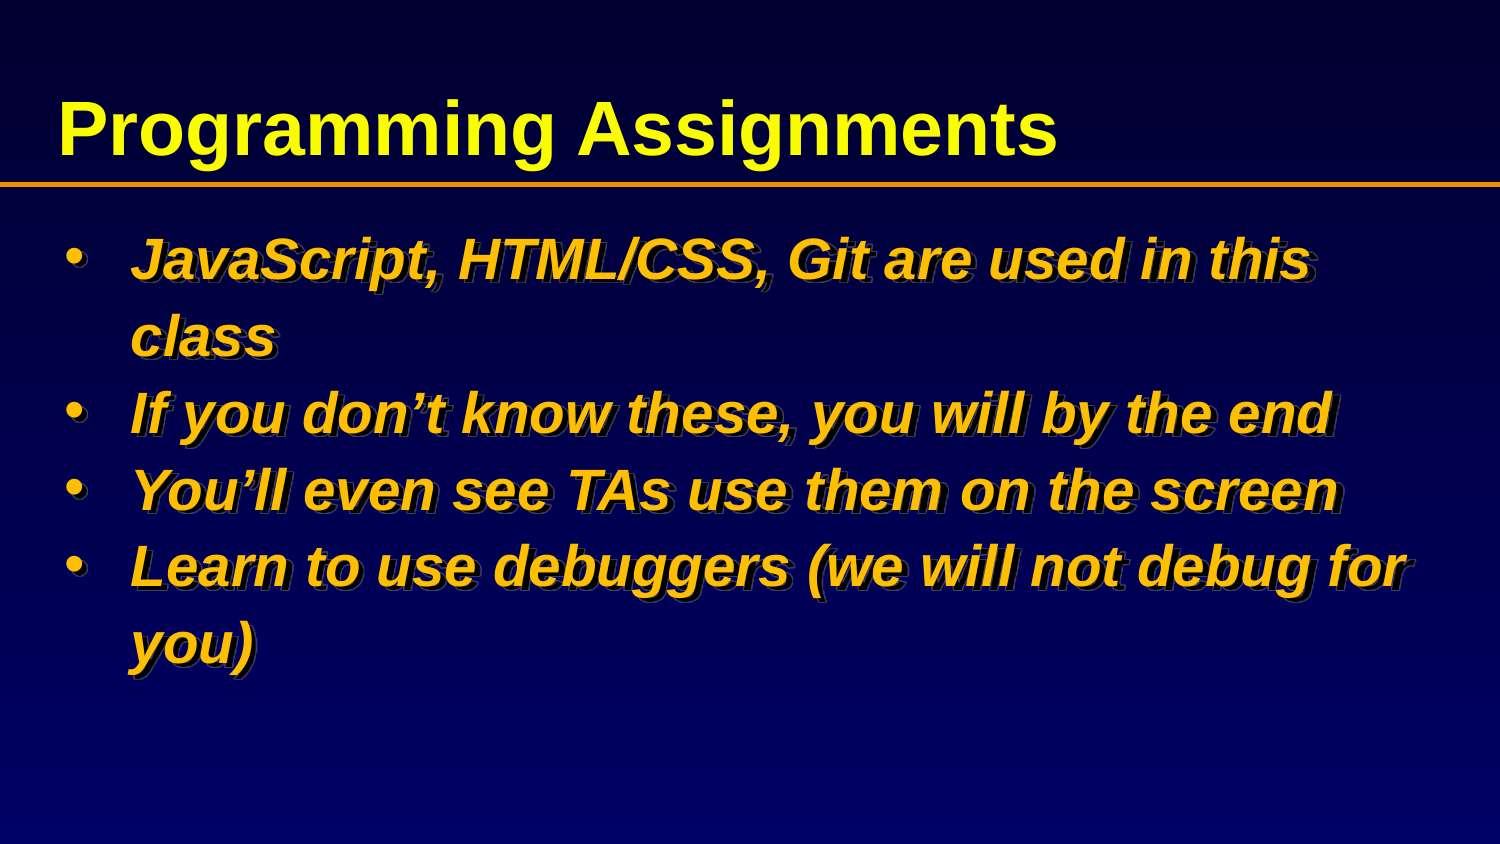

# Programming Assignments
JavaScript, HTML/CSS, Git are used in this class
If you don’t know these, you will by the end
You’ll even see TAs use them on the screen
Learn to use debuggers (we will not debug for you)